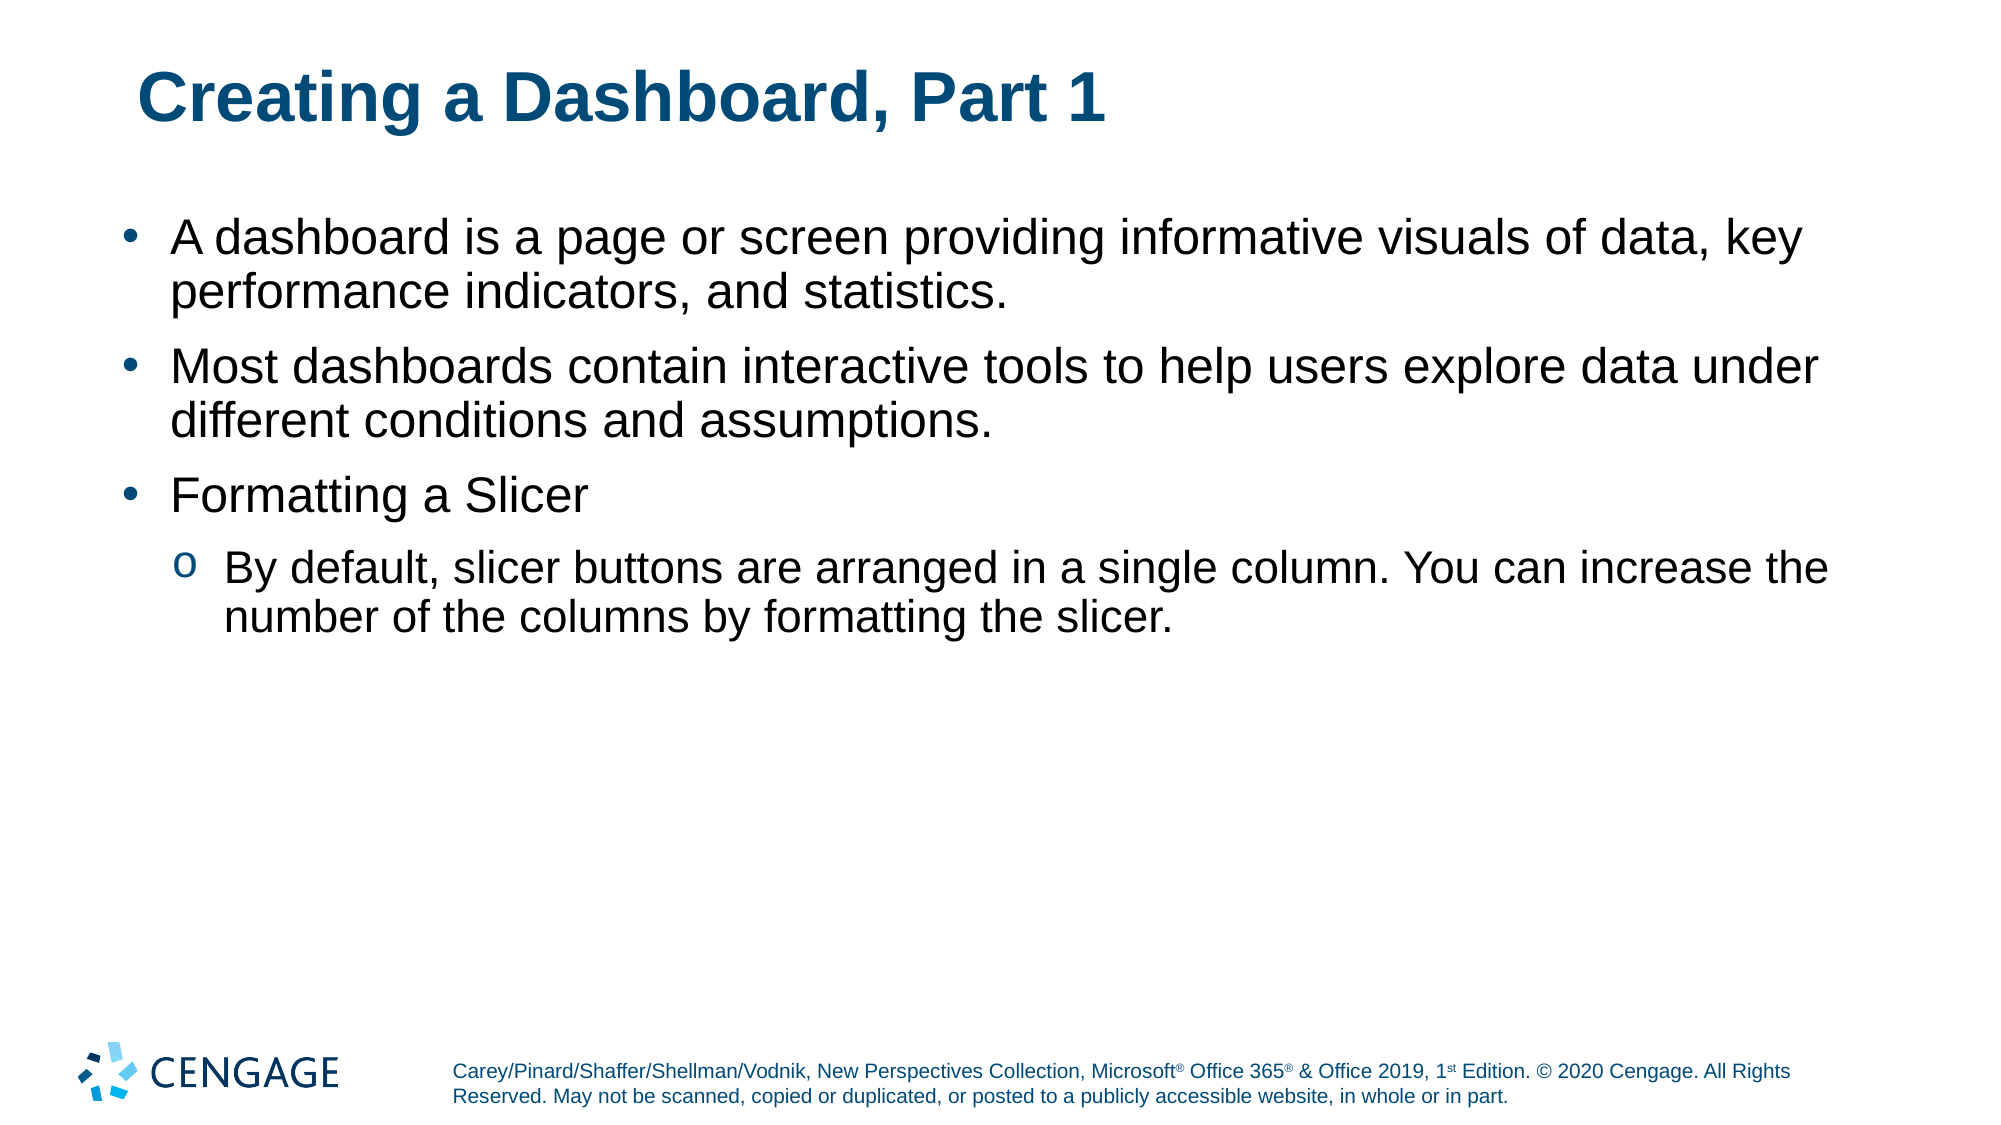

# Creating a Dashboard, Part 1
A dashboard is a page or screen providing informative visuals of data, key performance indicators, and statistics.
Most dashboards contain interactive tools to help users explore data under different conditions and assumptions.
Formatting a Slicer
By default, slicer buttons are arranged in a single column. You can increase the number of the columns by formatting the slicer.